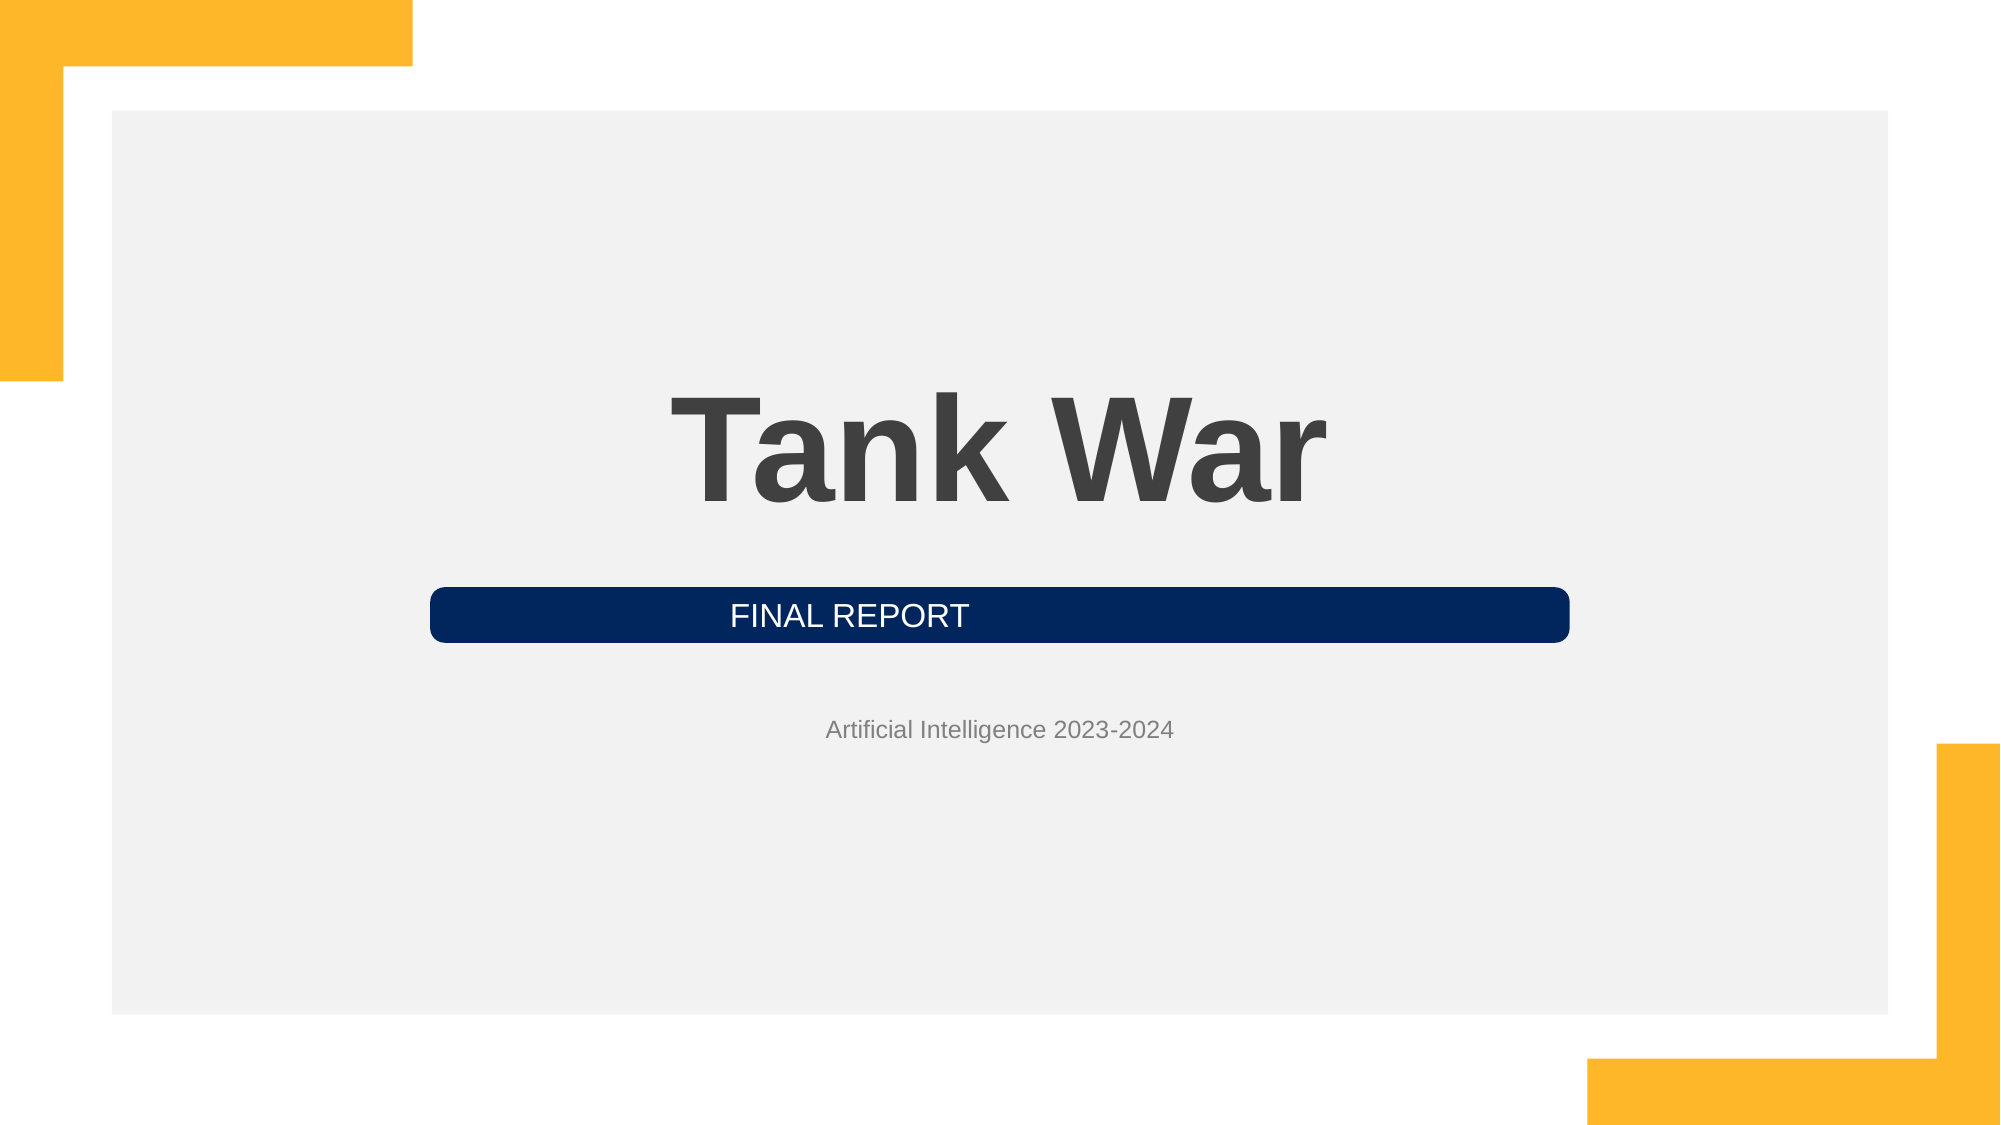

Tank War
FINAL REPORT

Artificial Intelligence 2023-2024